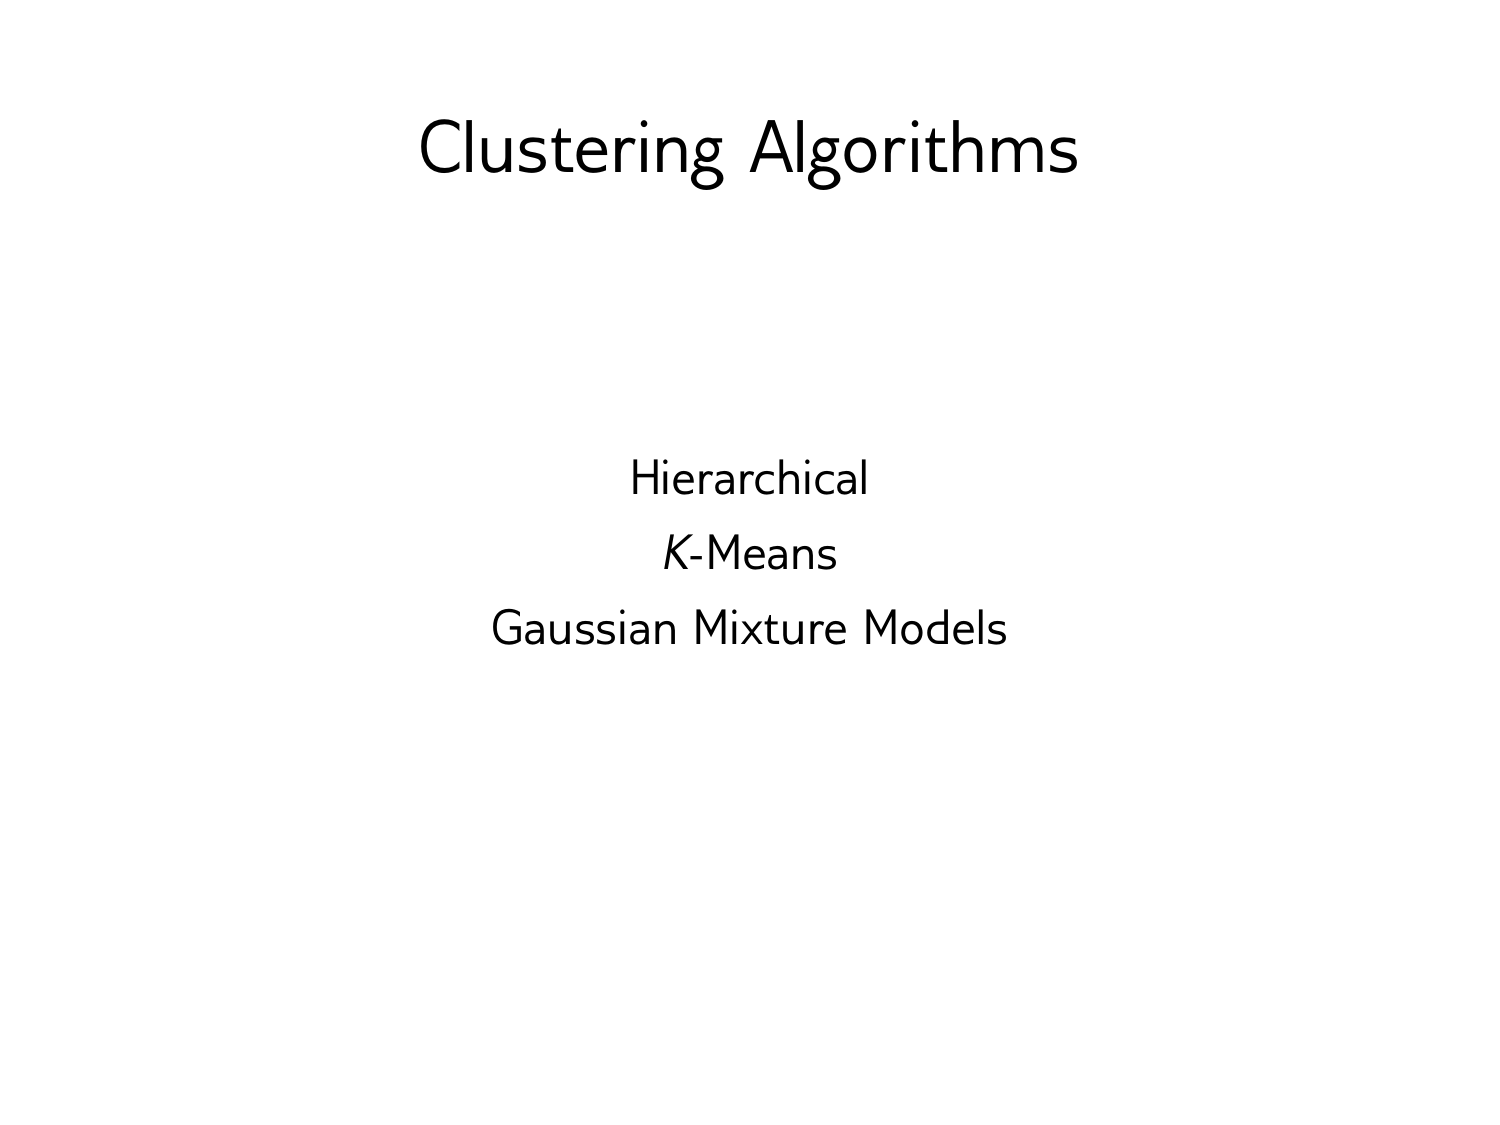

Clustering Algorithms
Hierarchical
K-Means
Gaussian Mixture Models